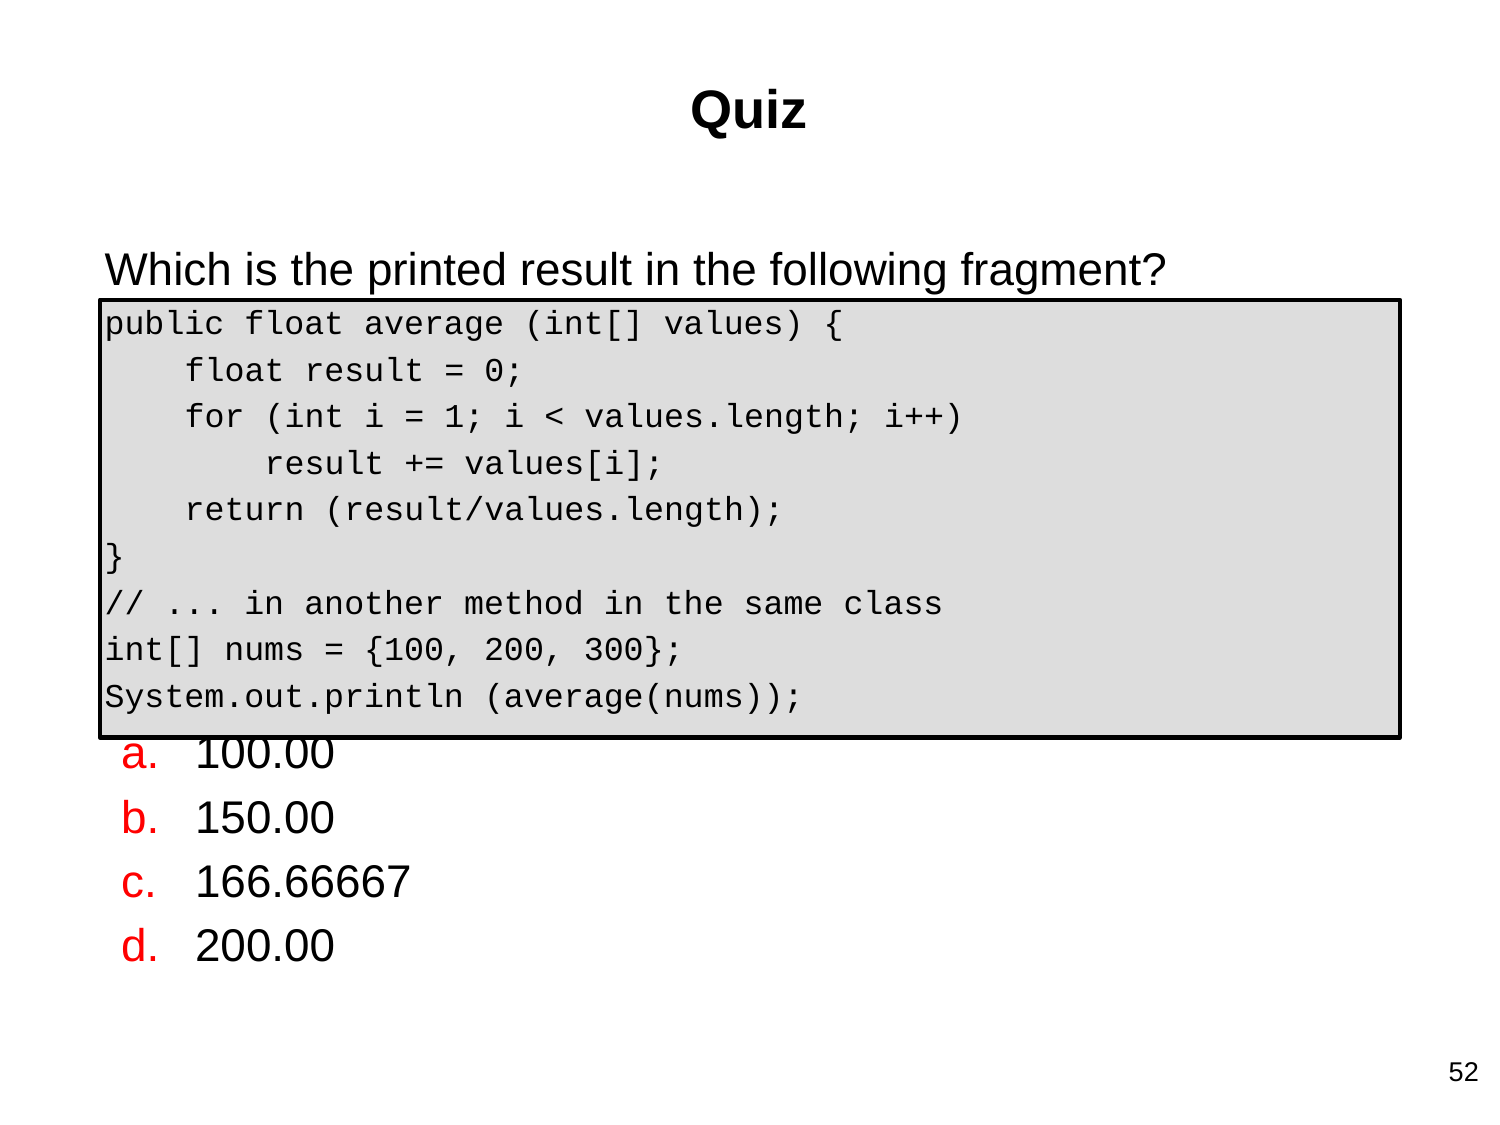

# Quiz
Which is the printed result in the following fragment?
public float average (int[] values) {
    float result = 0;
    for (int i = 1; i < values.length; i++)
        result += values[i];
    return (result/values.length);
}
// ... in another method in the same class
int[] nums = {100, 200, 300};
System.out.println (average(nums));
100.00
150.00
166.66667
200.00

52